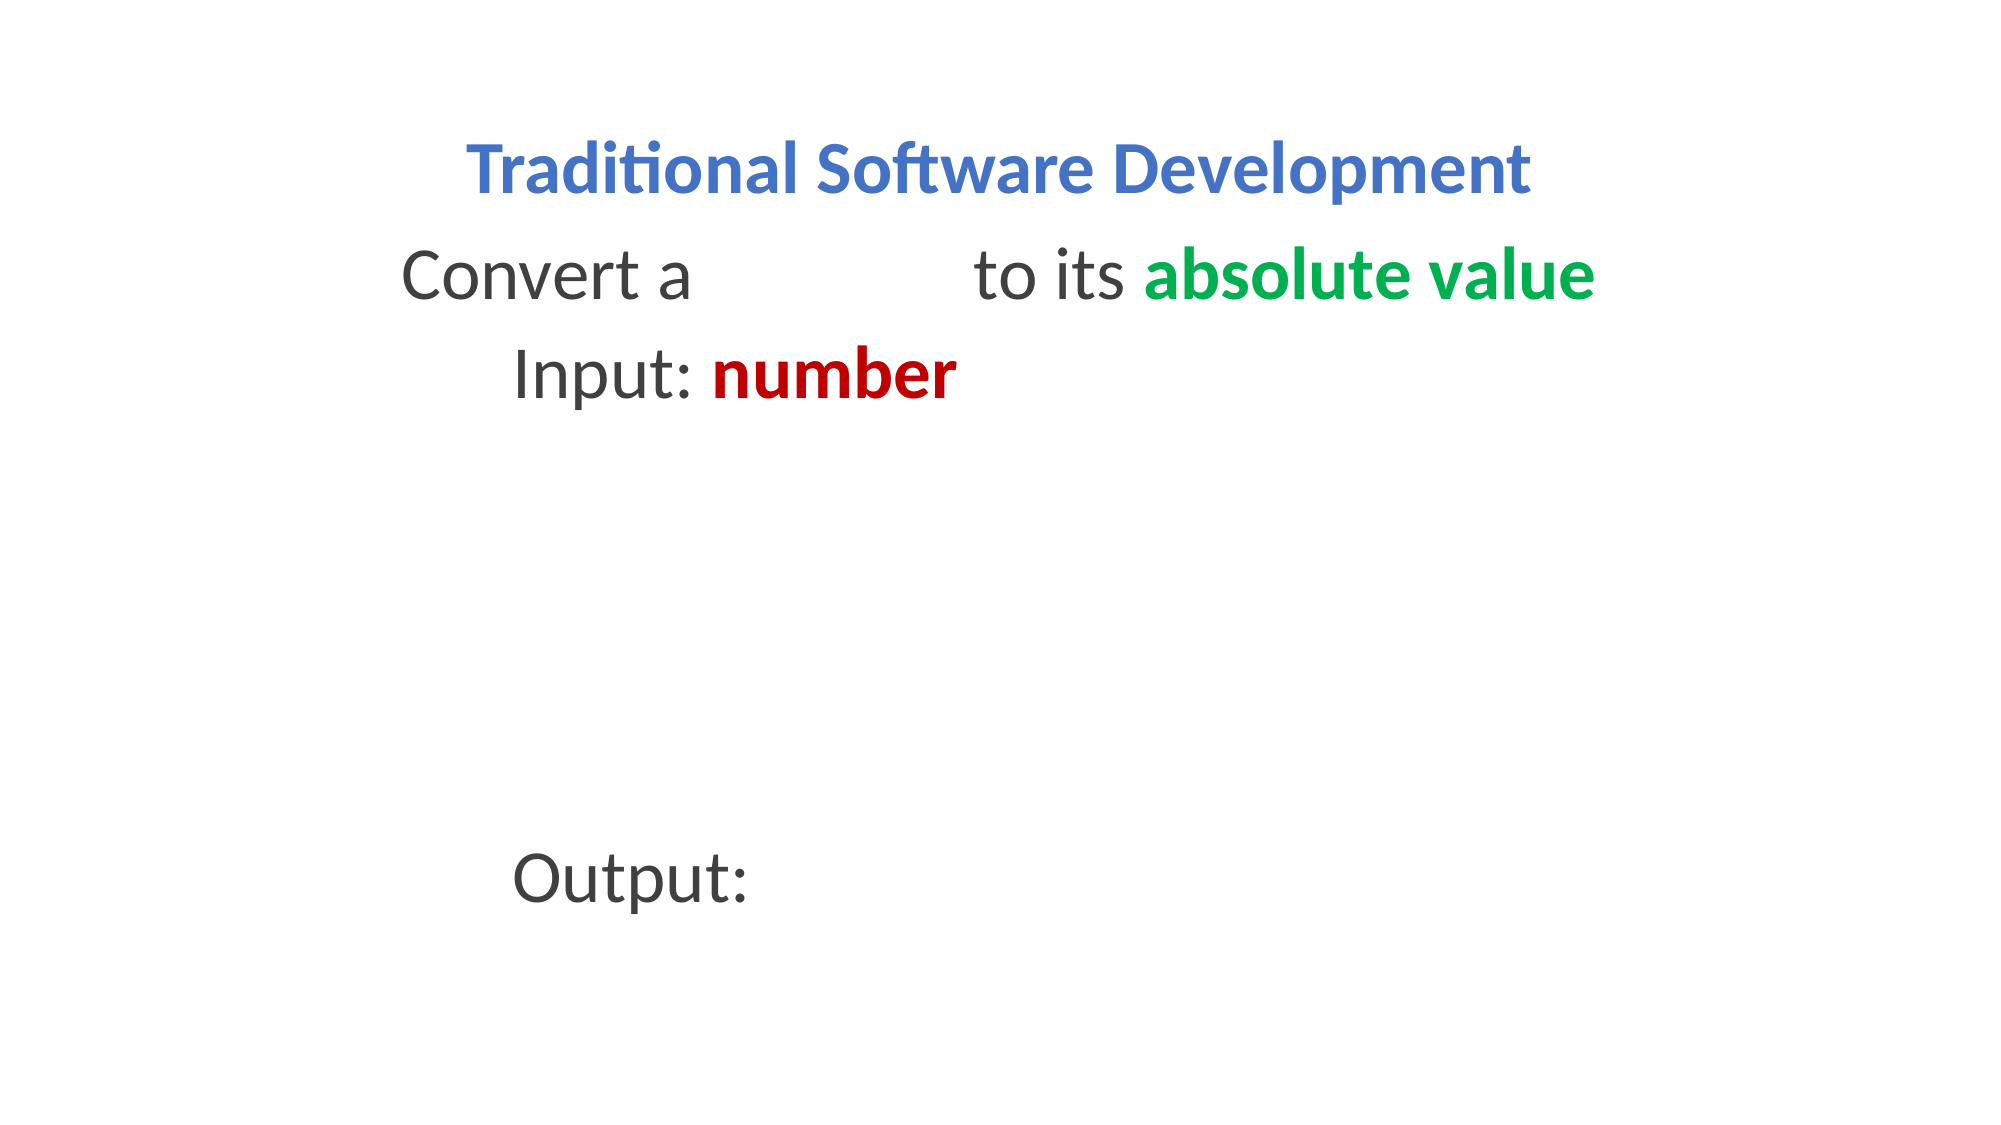

Traditional Software Development
Convert a number to its absolute value

Input: number

Output: